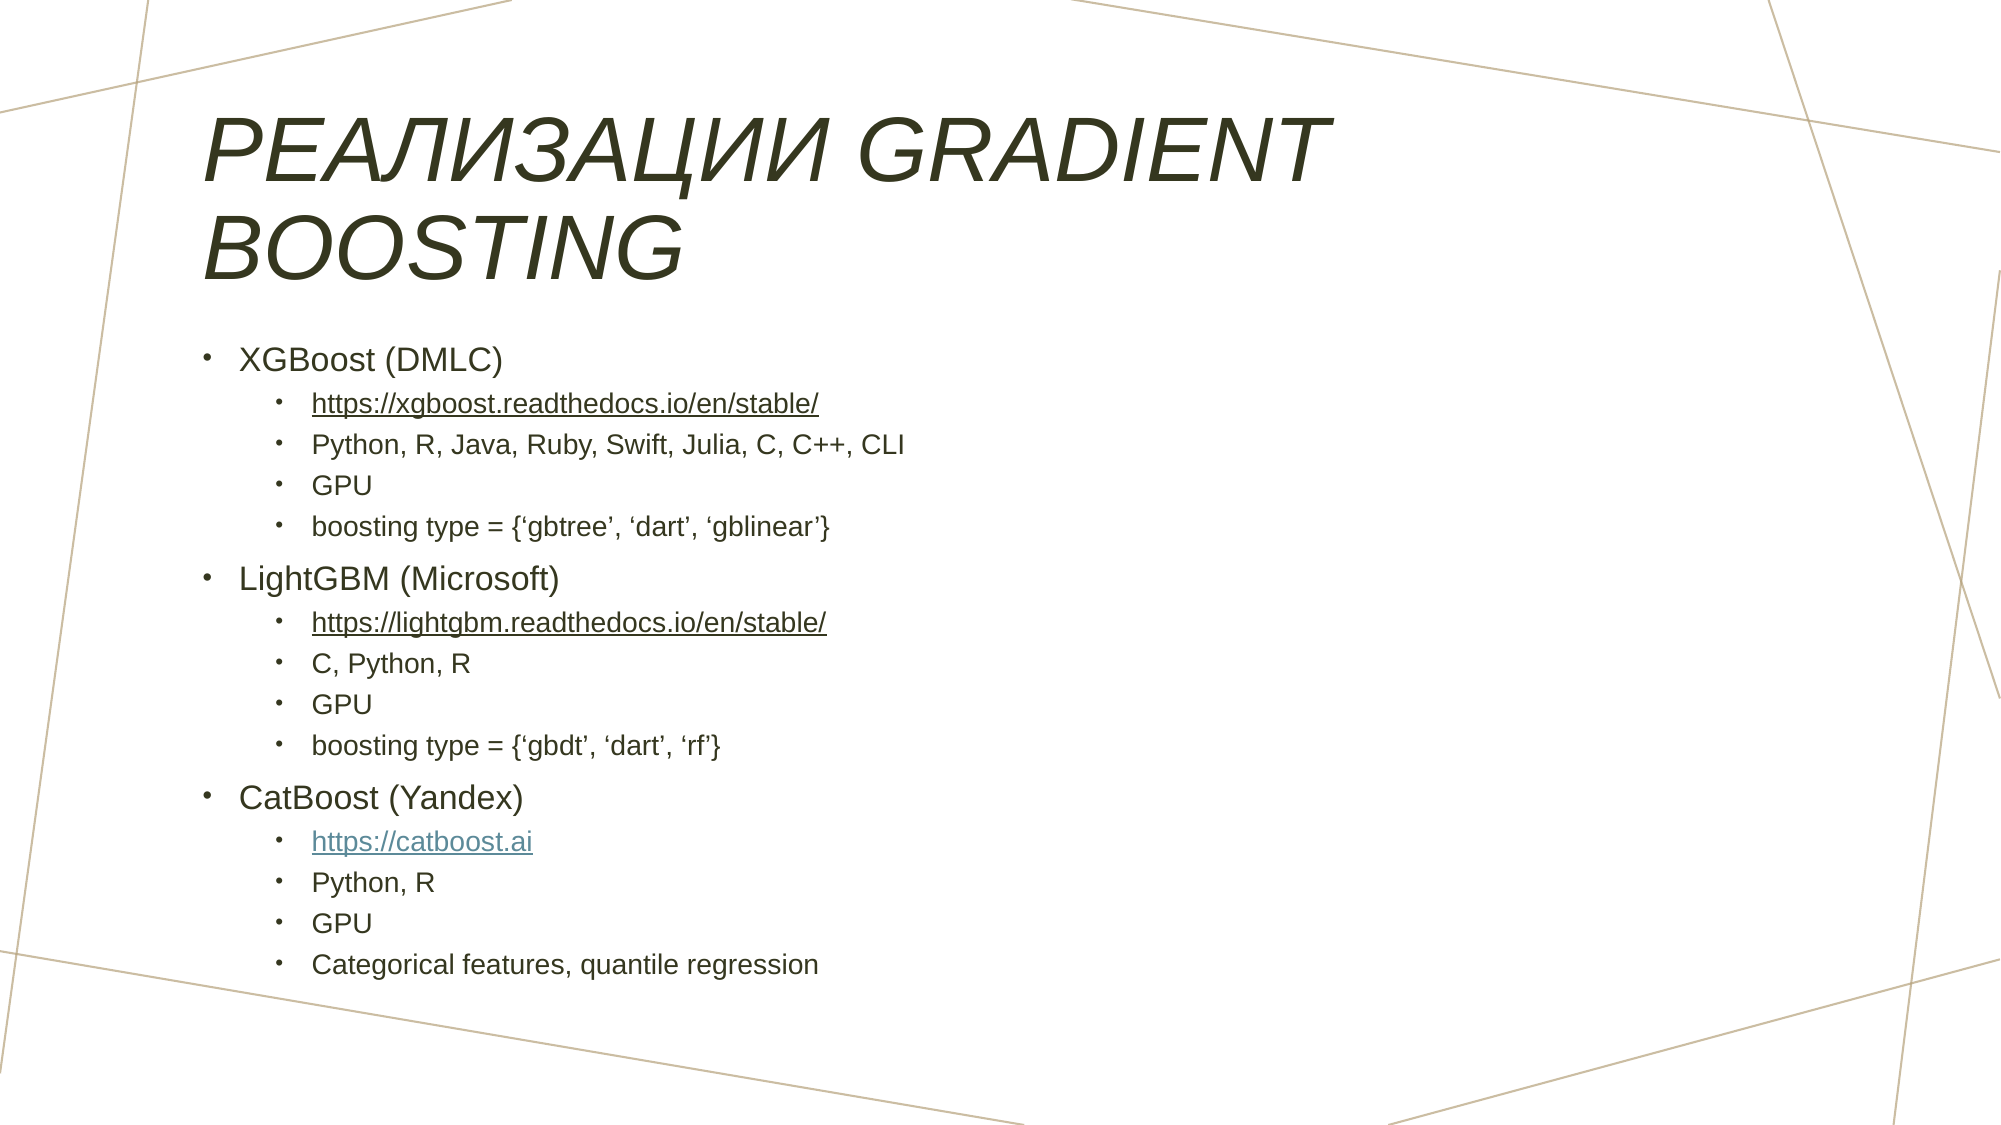

# Реализации Gradient Boosting
XGBoost (DMLC)
https://xgboost.readthedocs.io/en/stable/
Python, R, Java, Ruby, Swift, Julia, C, C++, CLI
GPU
boosting type = {‘gbtree’, ‘dart’, ‘gblinear’}
LightGBM (Microsoft)
https://lightgbm.readthedocs.io/en/stable/
C, Python, R
GPU
boosting type = {‘gbdt’, ‘dart’, ‘rf’}
CatBoost (Yandex)
https://catboost.ai
Python, R
GPU
Categorical features, quantile regression